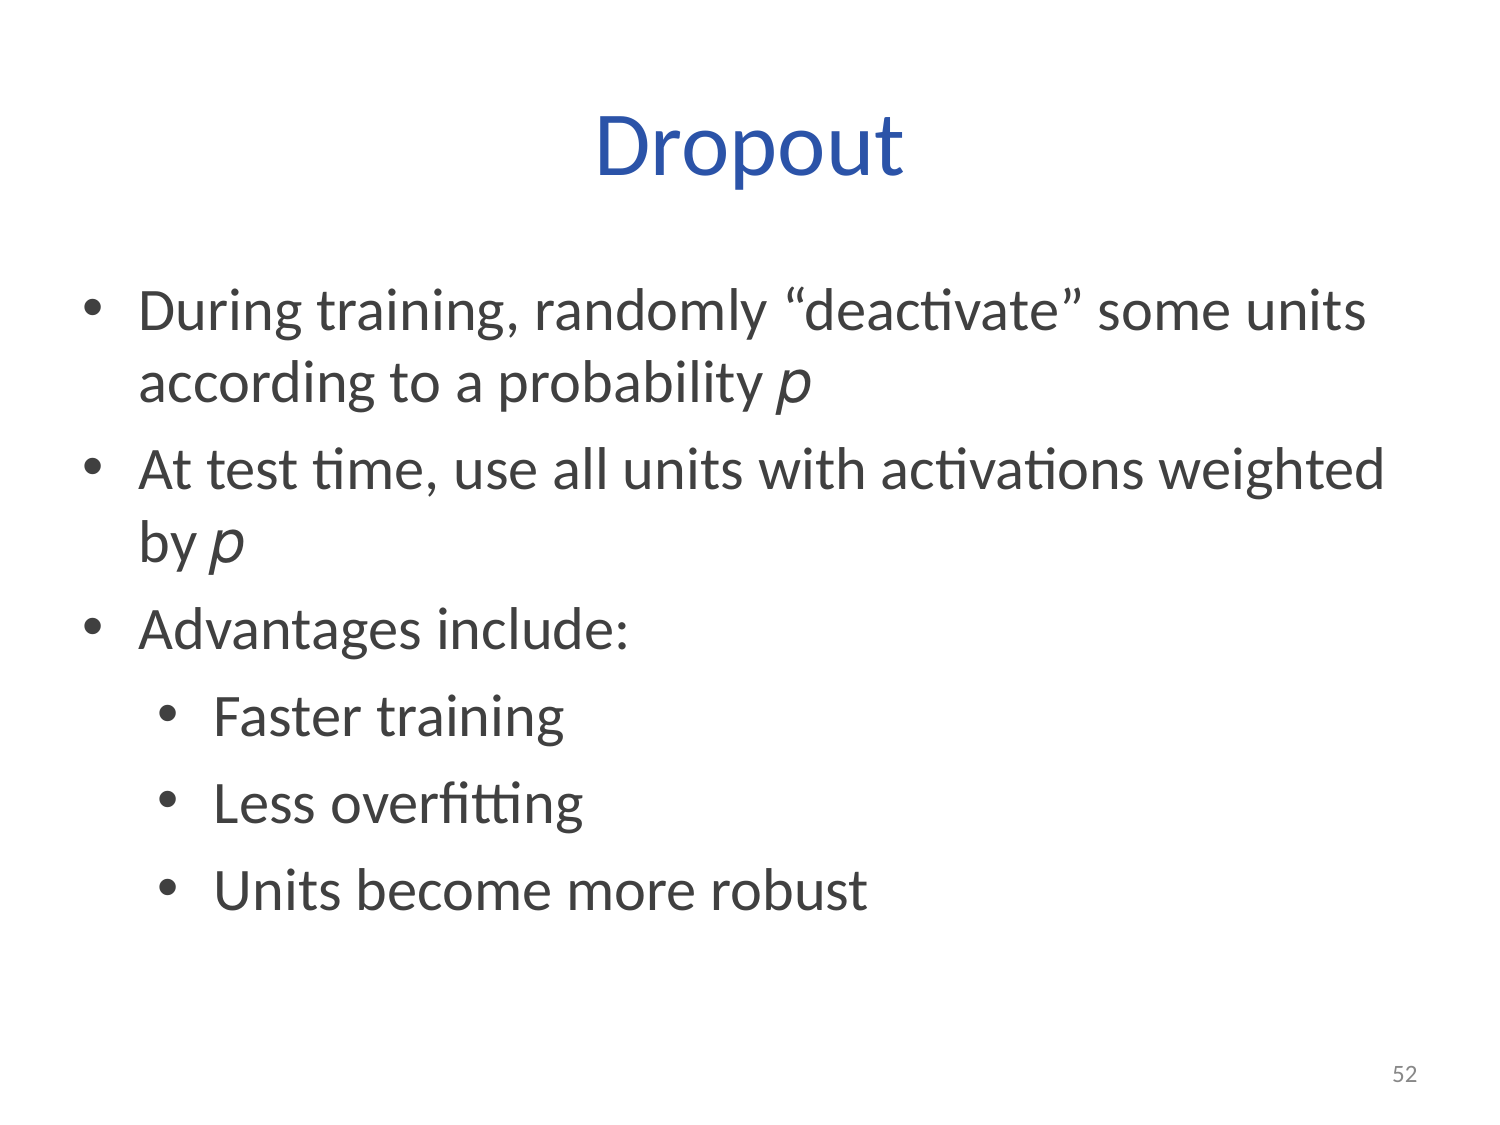

# Dropout
During training, randomly “deactivate” some units according to a probability p
At test time, use all units with activations weighted by p
Advantages include:
Faster training
Less overfitting
Units become more robust
52